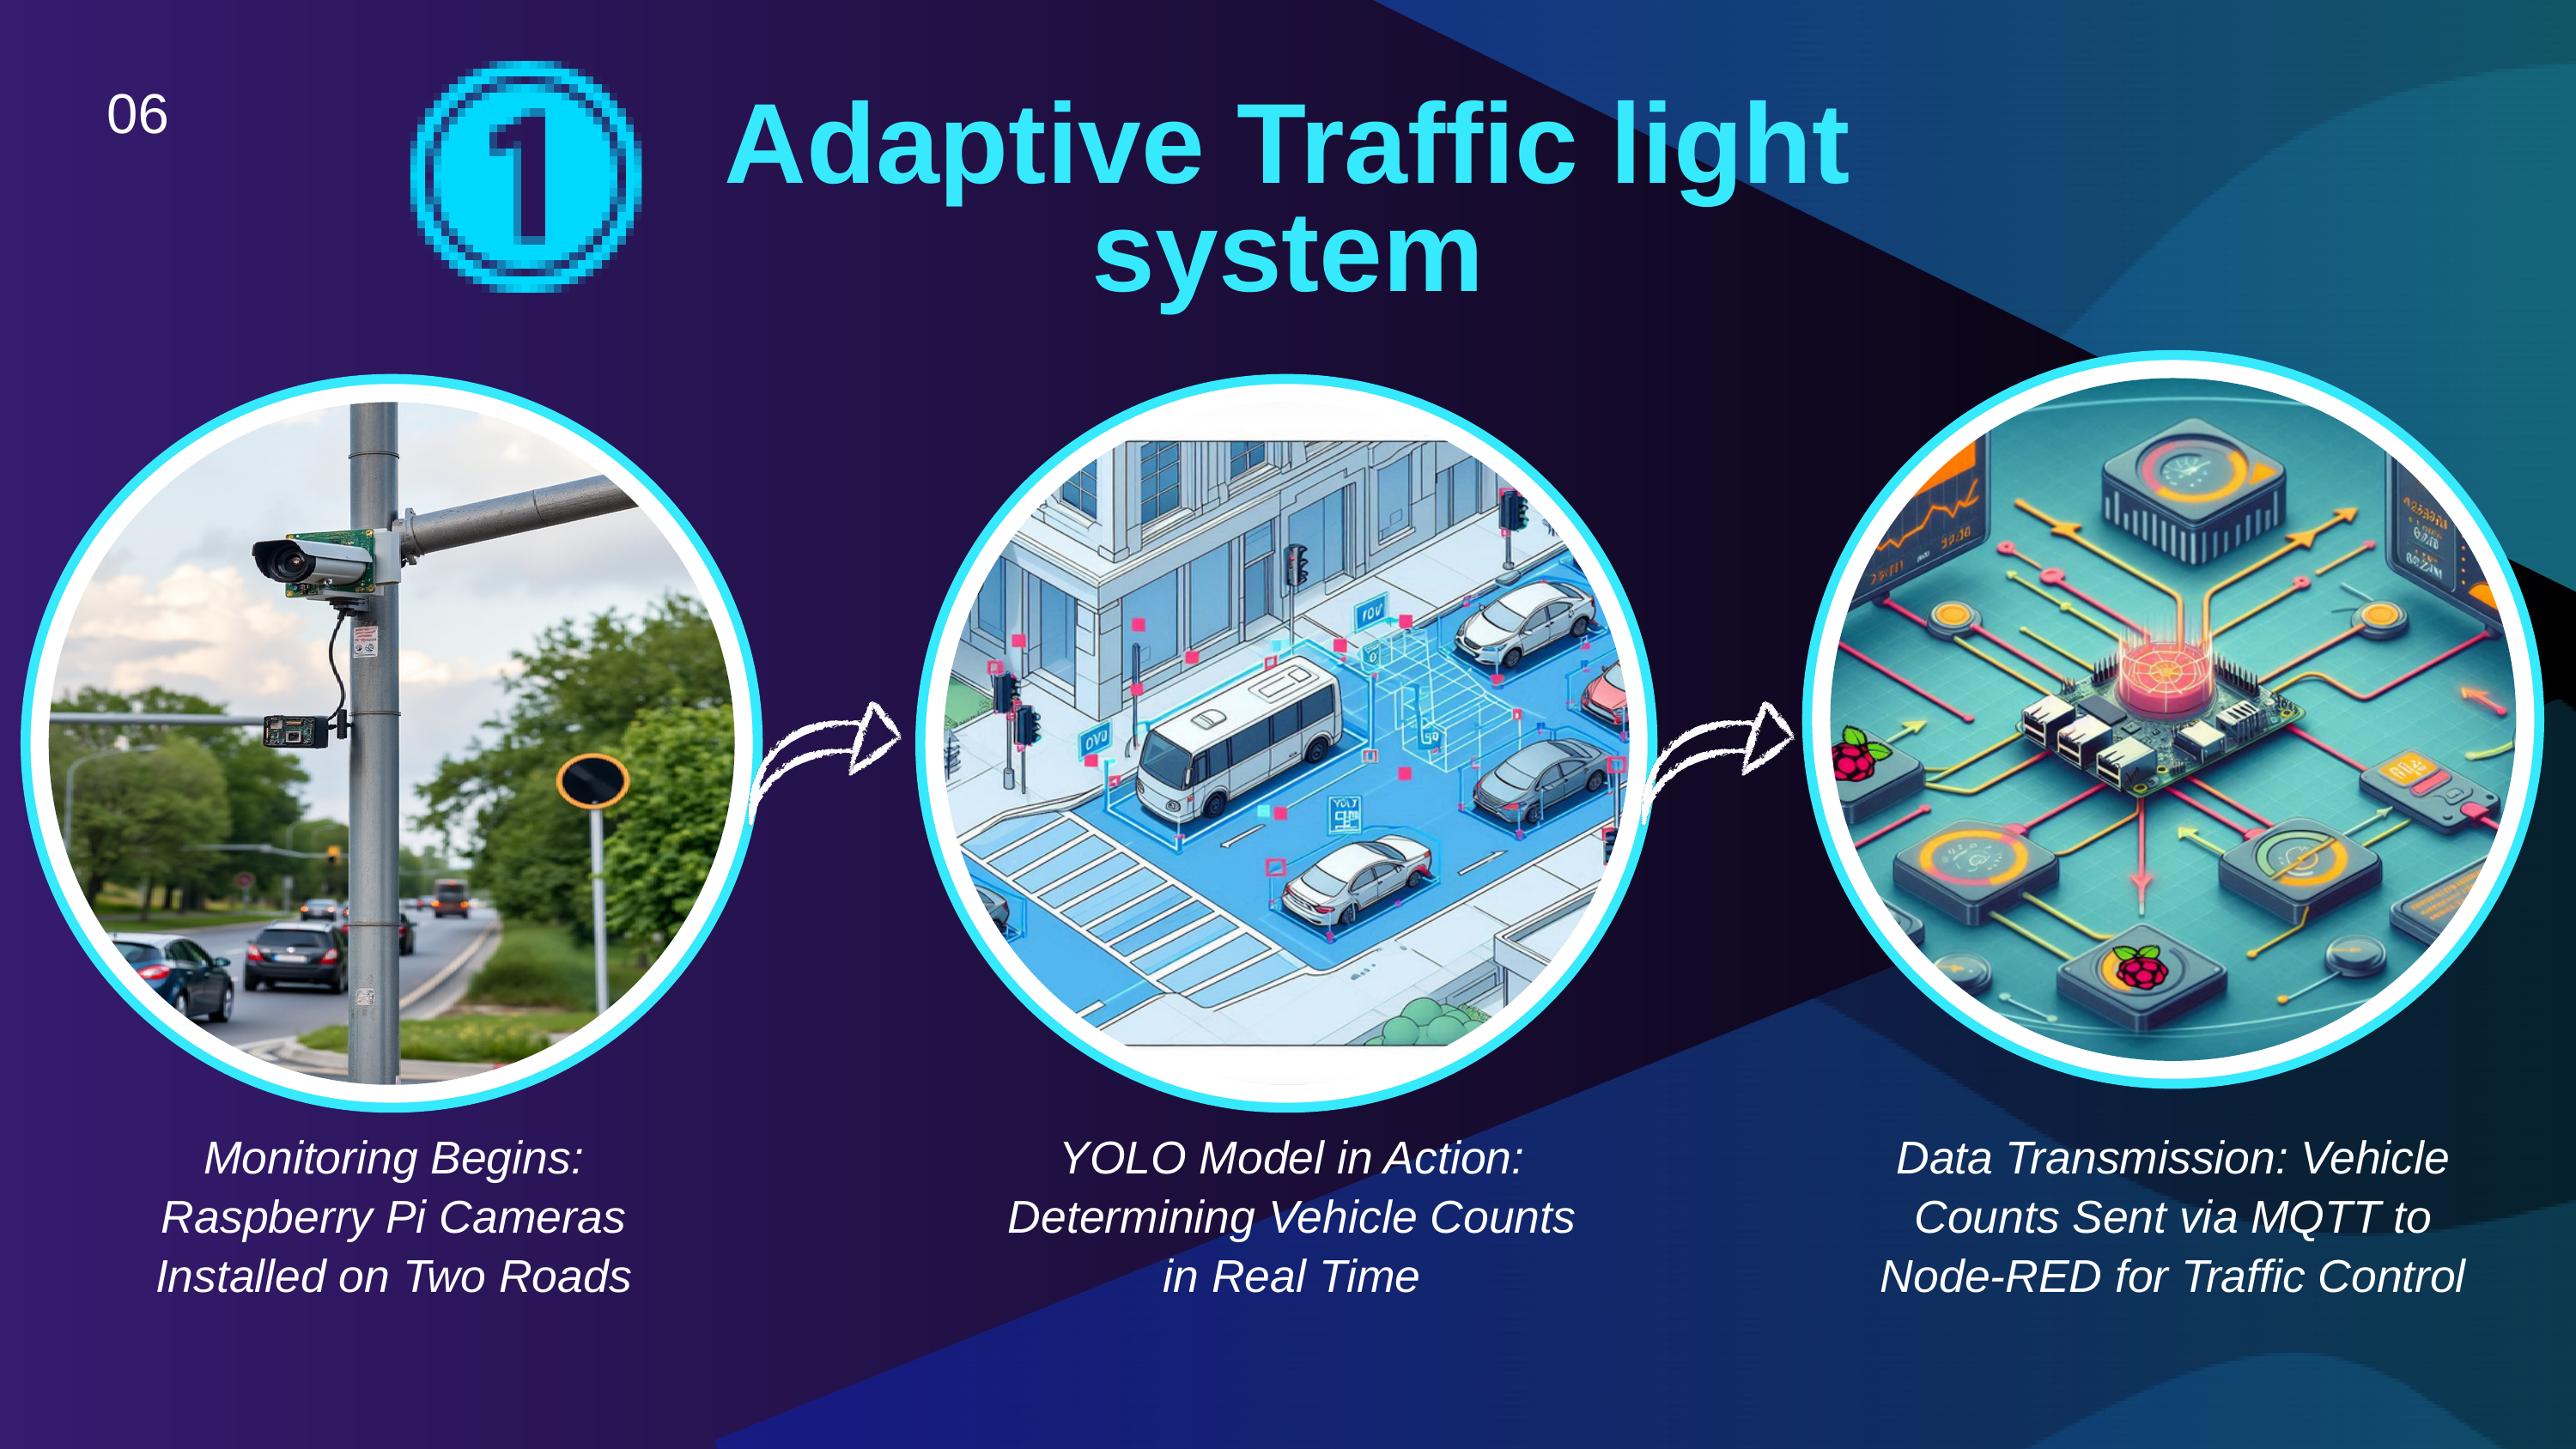

06
Adaptive Traffic light
system

Monitoring Begins: Raspberry Pi Cameras Installed on Two Roads
YOLO Model in Action: Determining Vehicle Counts in Real Time
Data Transmission: Vehicle Counts Sent via MQTT to Node-RED for Traffic Control